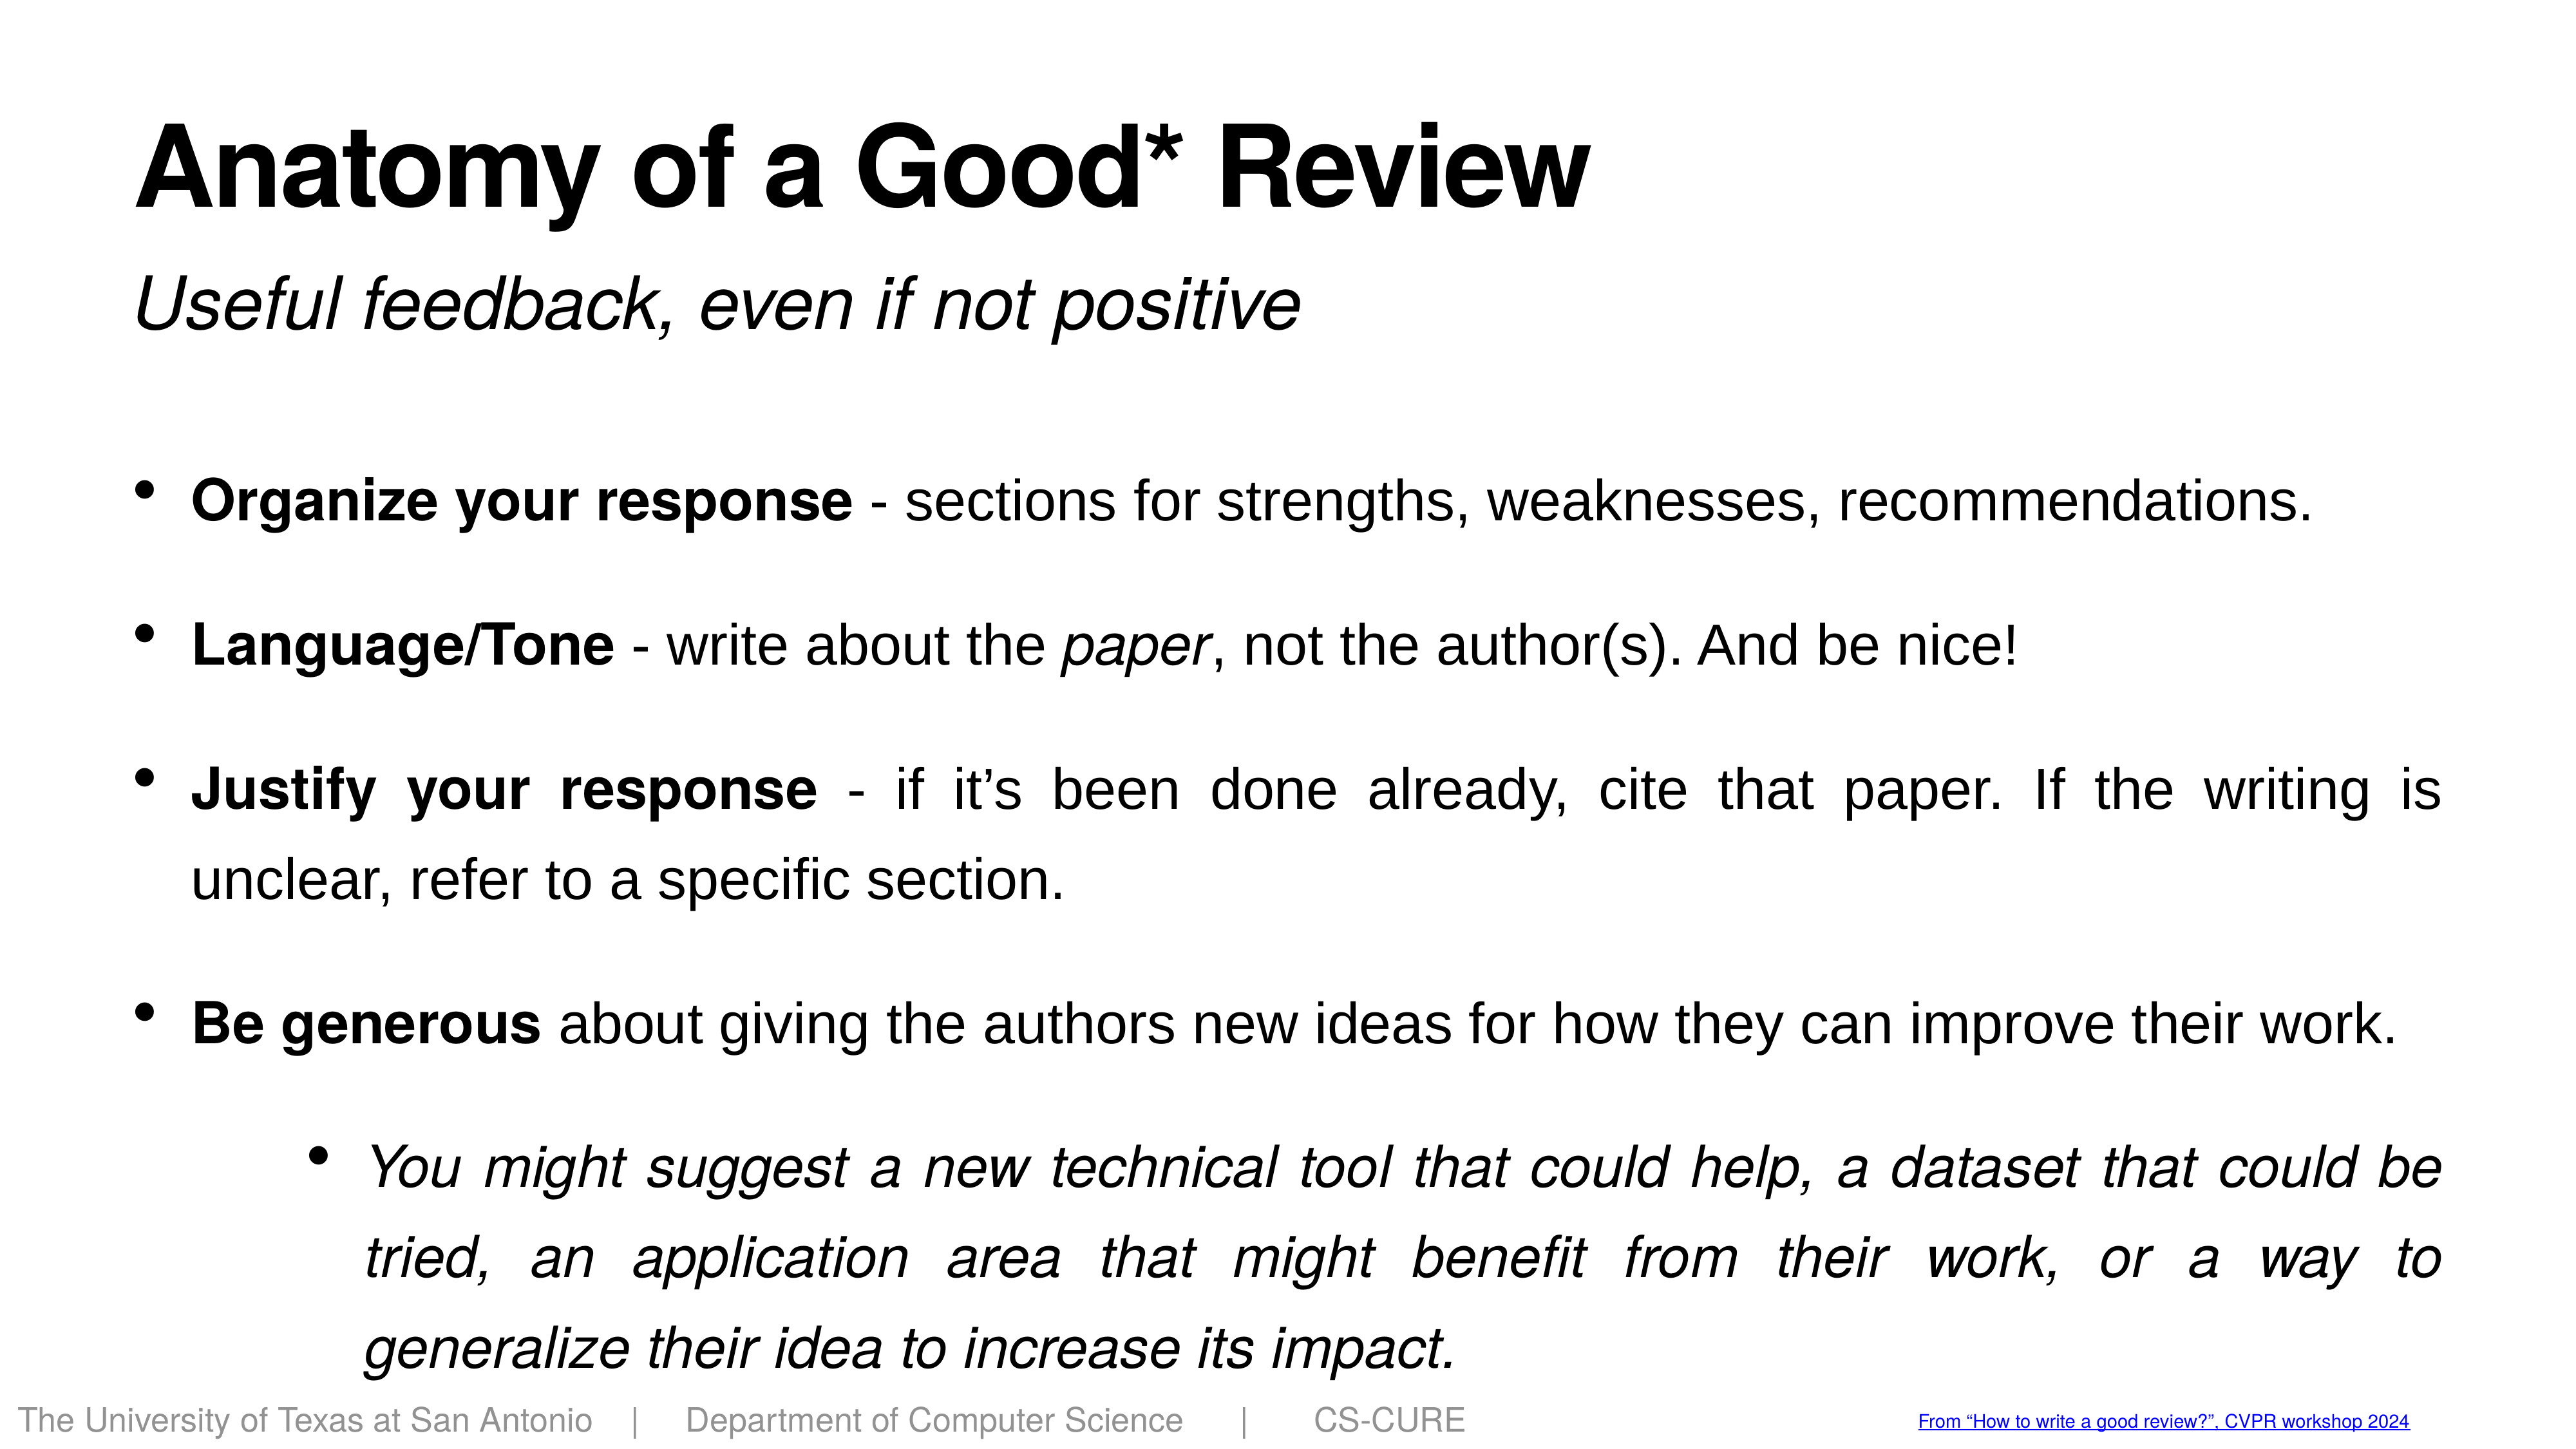

# Anatomy of a Good* Review
Useful feedback, even if not positive
Organize your response - sections for strengths, weaknesses, recommendations.
Language/Tone - write about the paper, not the author(s). And be nice!
Justify your response - if it’s been done already, cite that paper. If the writing is unclear, refer to a specific section.
Be generous about giving the authors new ideas for how they can improve their work.
You might suggest a new technical tool that could help, a dataset that could be tried, an application area that might benefit from their work, or a way to generalize their idea to increase its impact.
26
From “How to write a good review?”, CVPR workshop 2024